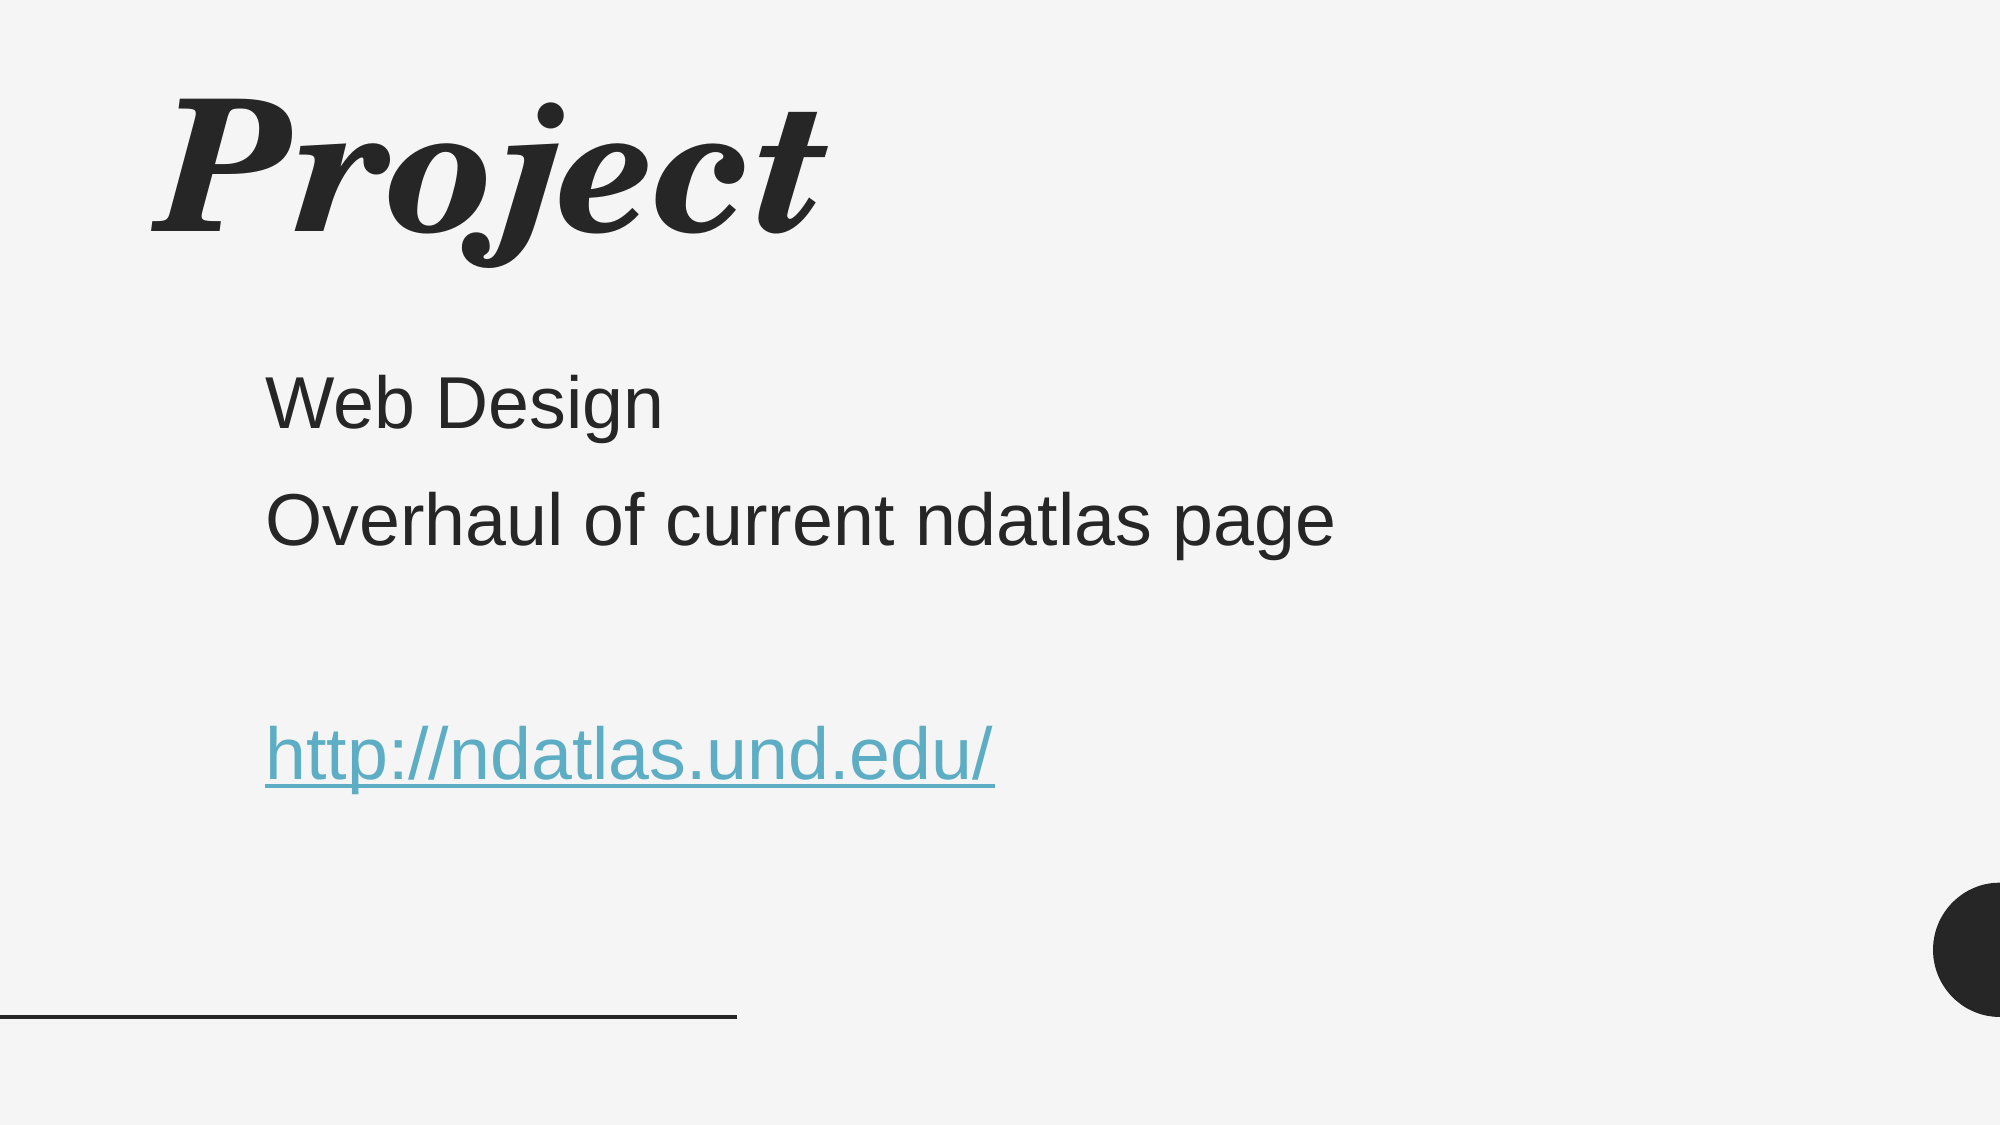

# Project
Web Design
Overhaul of current ndatlas page

http://ndatlas.und.edu/